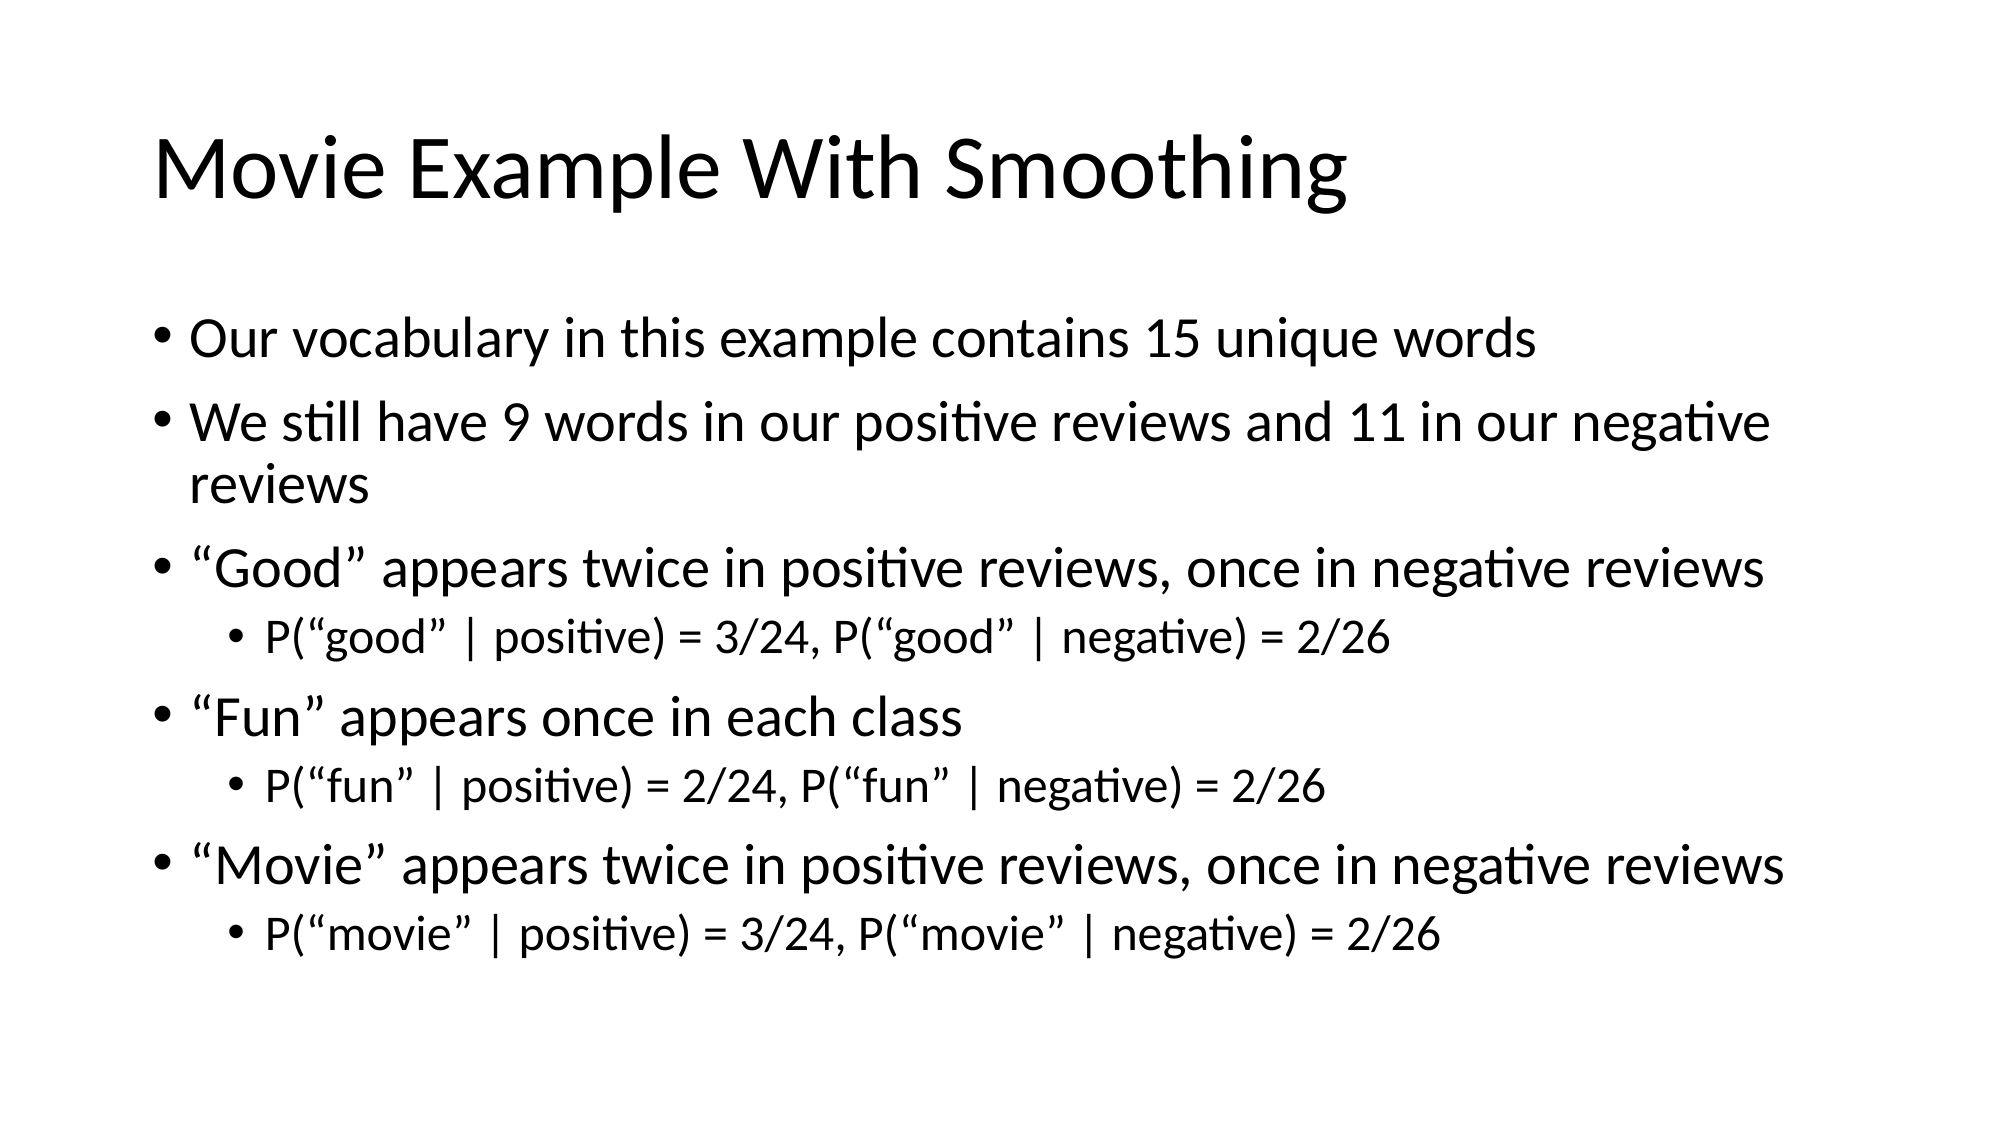

# Movie Example With Smoothing
Our vocabulary in this example contains 15 unique words
We still have 9 words in our positive reviews and 11 in our negative reviews
“Good” appears twice in positive reviews, once in negative reviews
P(“good” | positive) = 3/24, P(“good” | negative) = 2/26
“Fun” appears once in each class
P(“fun” | positive) = 2/24, P(“fun” | negative) = 2/26
“Movie” appears twice in positive reviews, once in negative reviews
P(“movie” | positive) = 3/24, P(“movie” | negative) = 2/26